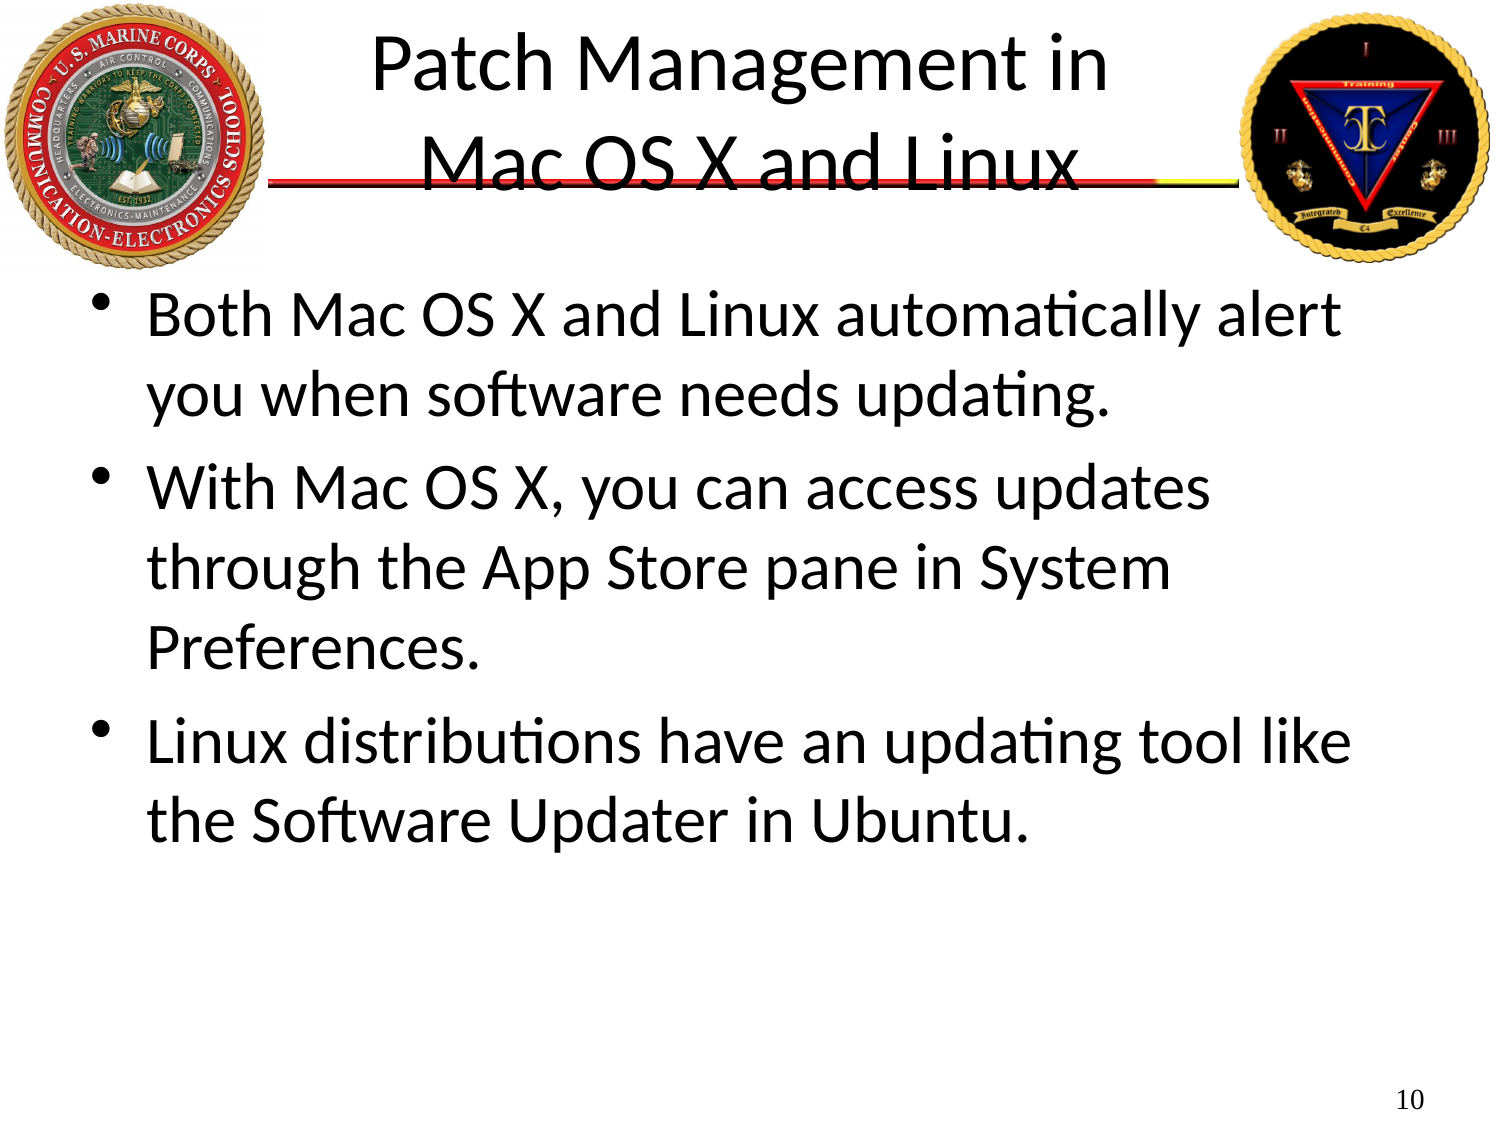

# Patch Management in Mac OS X and Linux
Both Mac OS X and Linux automatically alert you when software needs updating.
With Mac OS X, you can access updates through the App Store pane in System Preferences.
Linux distributions have an updating tool like the Software Updater in Ubuntu.